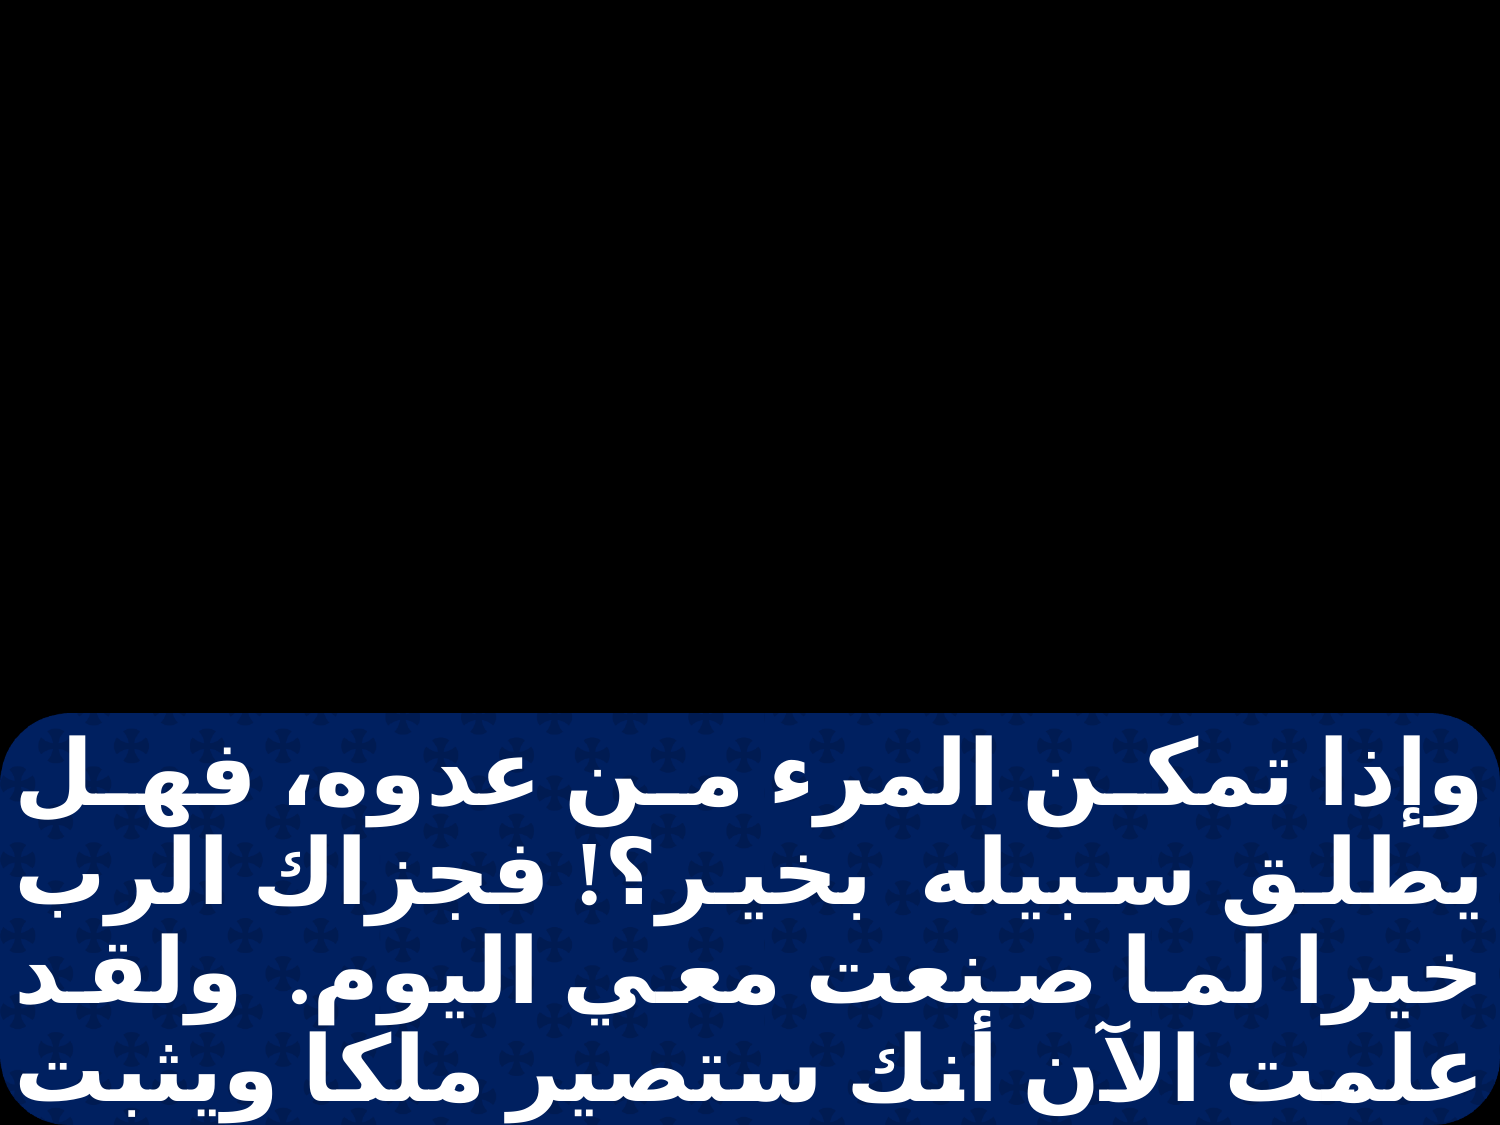

وإذا تمكن المرء من عدوه، فهل يطلق سبيله  بخير؟! فجزاك الرب خيرا لما صنعت معي اليوم.  ولقد علمت الآن أنك ستصير ملكا ويثبت في يدك  ملك إسرائيل. فاحلف لي الآن بالرب أنك لا تقرض